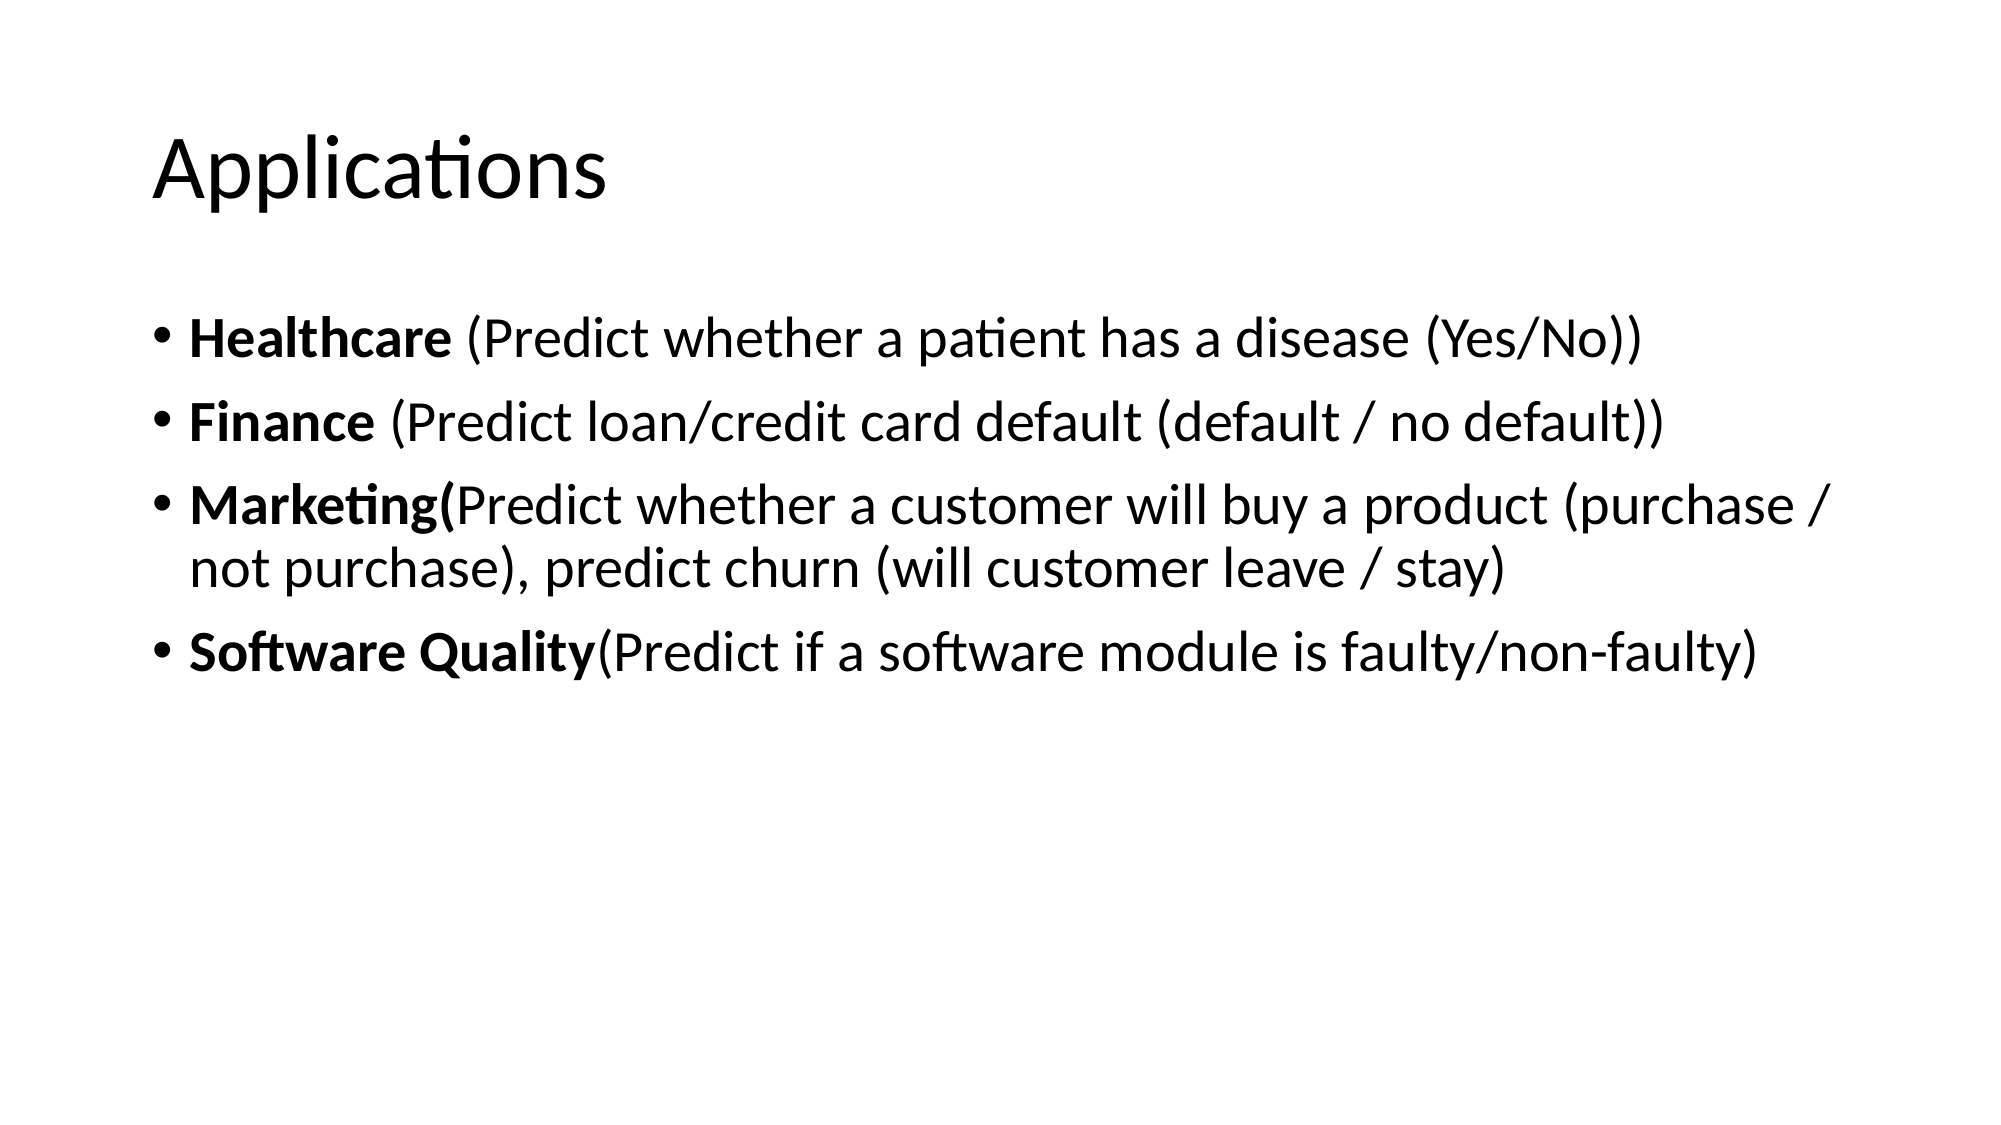

# Applications
Healthcare (Predict whether a patient has a disease (Yes/No))
Finance (Predict loan/credit card default (default / no default))
Marketing(Predict whether a customer will buy a product (purchase / not purchase), predict churn (will customer leave / stay)
Software Quality(Predict if a software module is faulty/non-faulty)